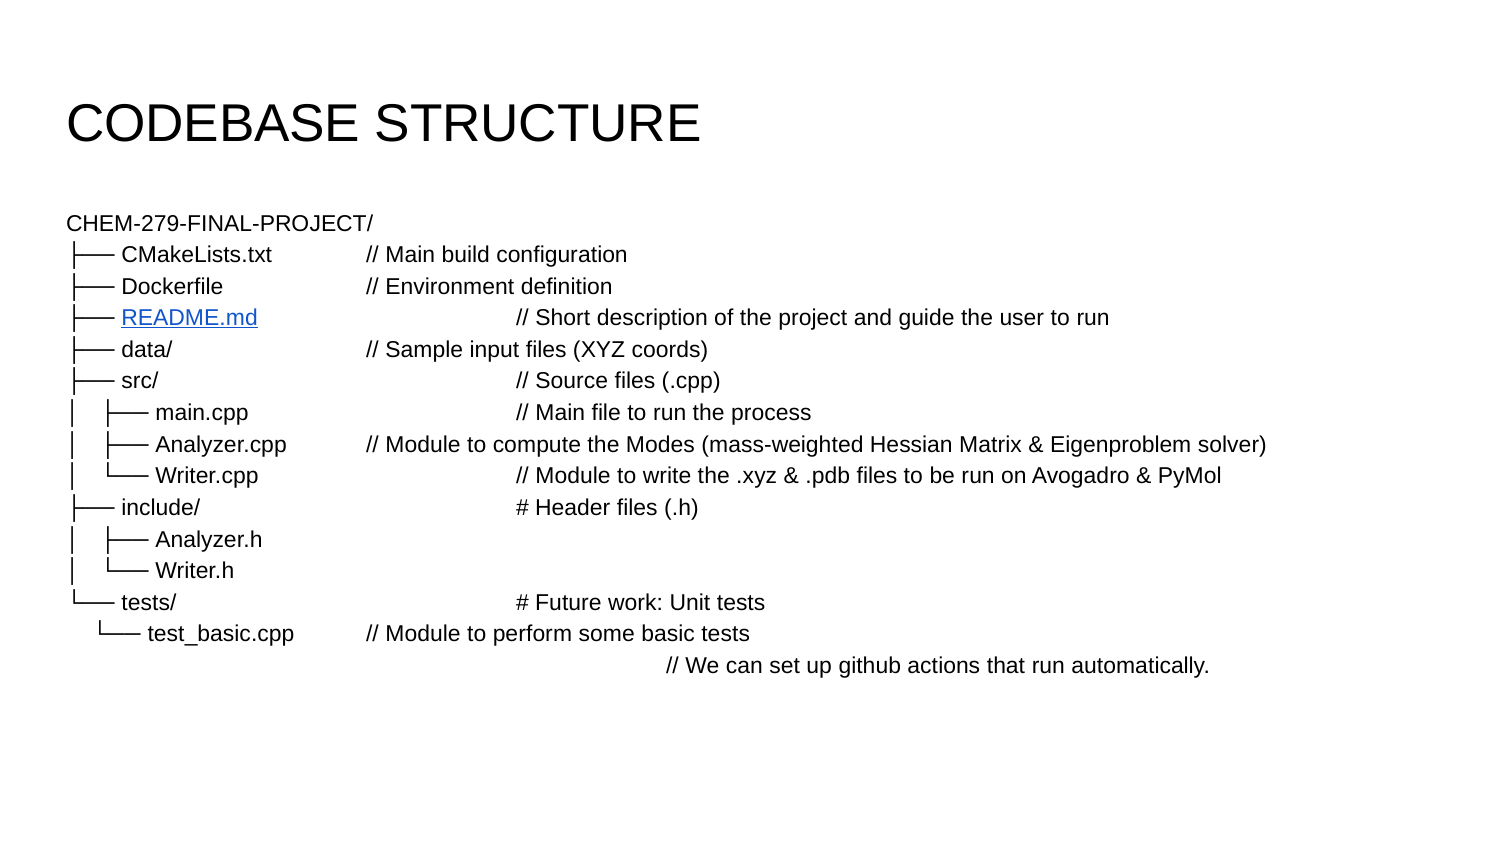

# CODEBASE STRUCTURE
CHEM-279-FINAL-PROJECT/
├── CMakeLists.txt       	// Main build configuration
├── Dockerfile           	// Environment definition
├── README.md		// Short description of the project and guide the user to run
├── data/                	// Sample input files (XYZ coords)
├── src/                 		// Source files (.cpp)
│   ├── main.cpp 		// Main file to run the process
│   ├── Analyzer.cpp	// Module to compute the Modes (mass-weighted Hessian Matrix & Eigenproblem solver)
│   └── Writer.cpp		// Module to write the .xyz & .pdb files to be run on Avogadro & PyMol
├── include/             		# Header files (.h)
│   ├── Analyzer.h
│   └── Writer.h
└── tests/               		# Future work: Unit tests
    └── test_basic.cpp	// Module to perform some basic tests
				// We can set up github actions that run automatically.